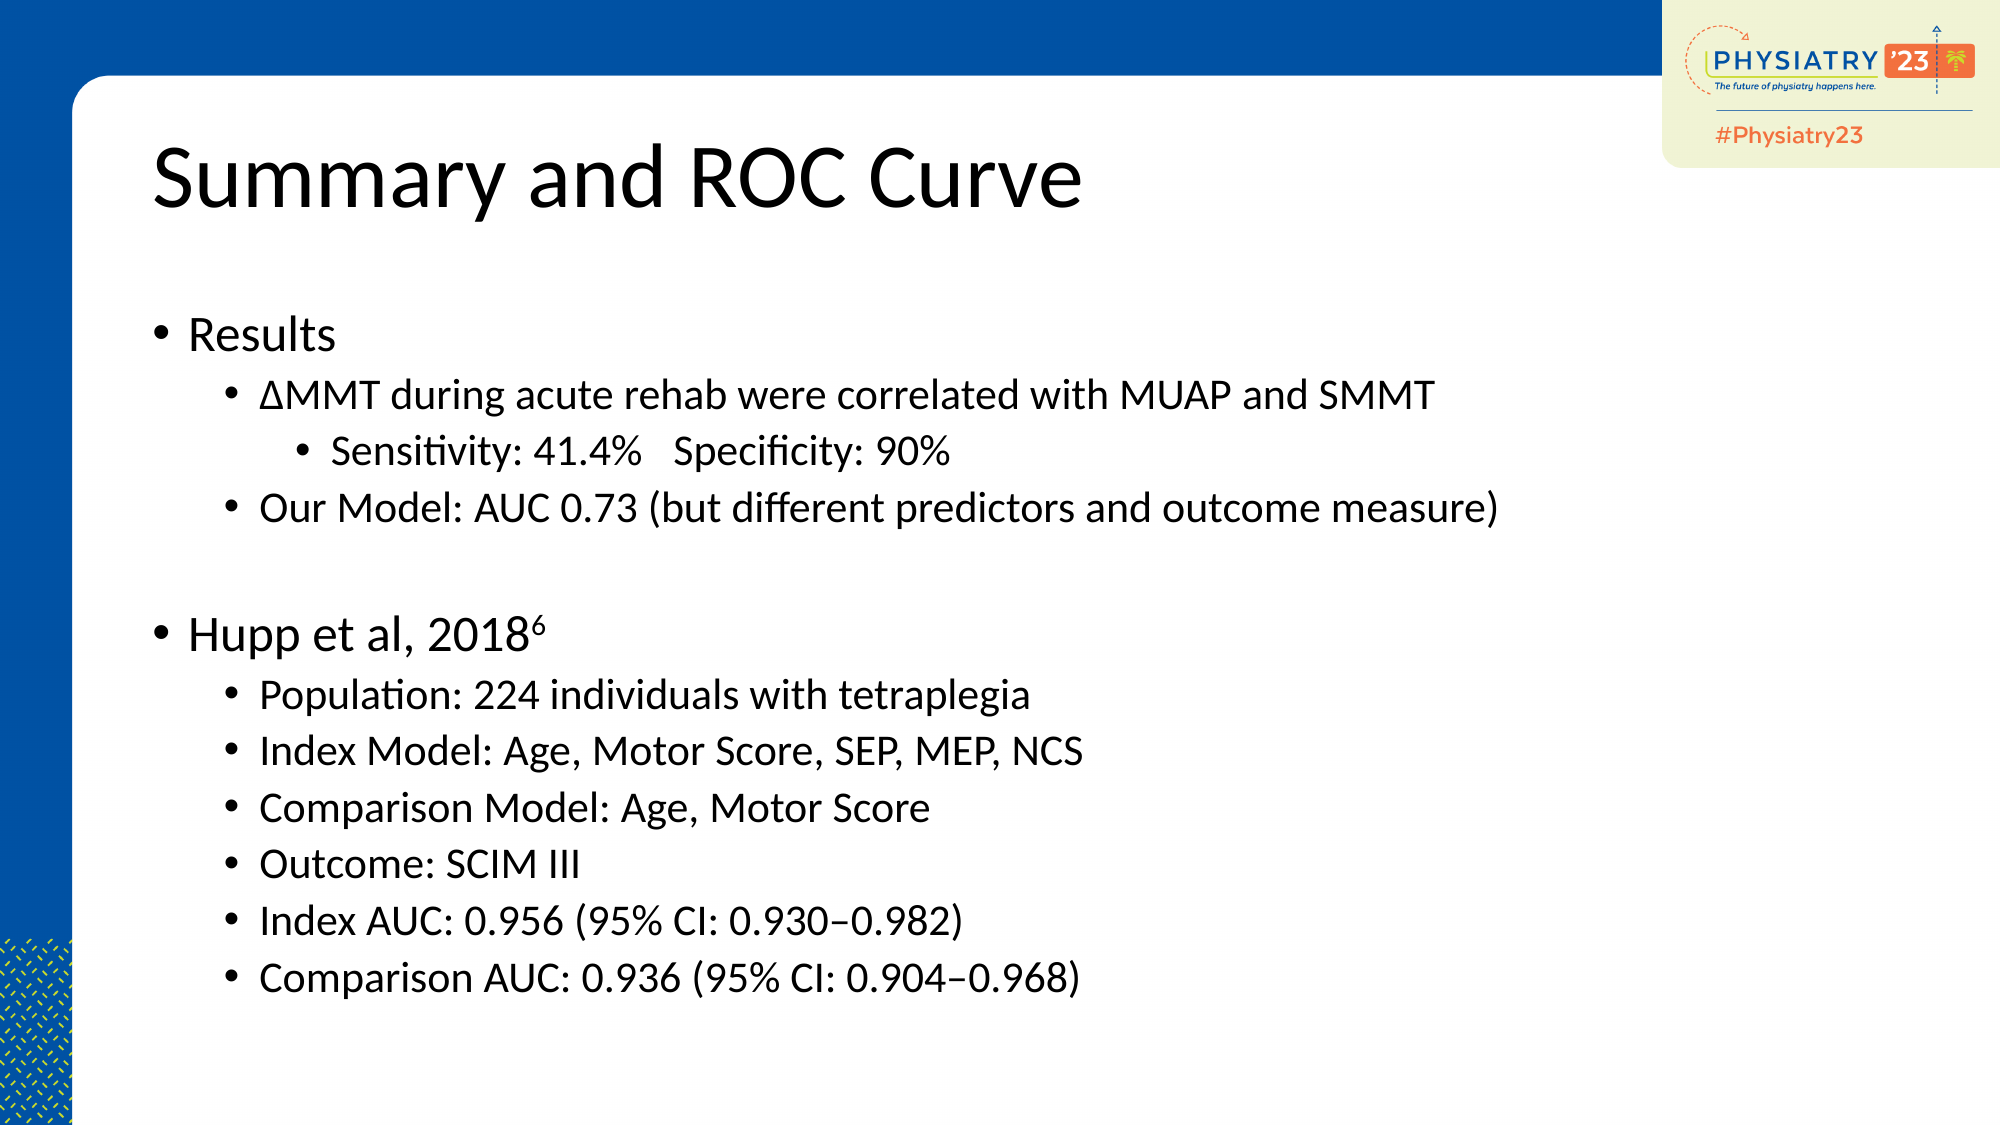

# Summary and ROC Curve
Results
ΔMMT during acute rehab were correlated with MUAP and SMMT
Sensitivity: 41.4%   Specificity: 90%
Our Model: AUC 0.73 (but different predictors and outcome measure)

Hupp et al, 20186
Population: 224 individuals with tetraplegia
Index Model: Age, Motor Score, SEP, MEP, NCS
Comparison Model: Age, Motor Score
Outcome: SCIM III
Index AUC: 0.956 (95% CI: 0.930–0.982)
Comparison AUC: 0.936 (95% CI: 0.904–0.968)